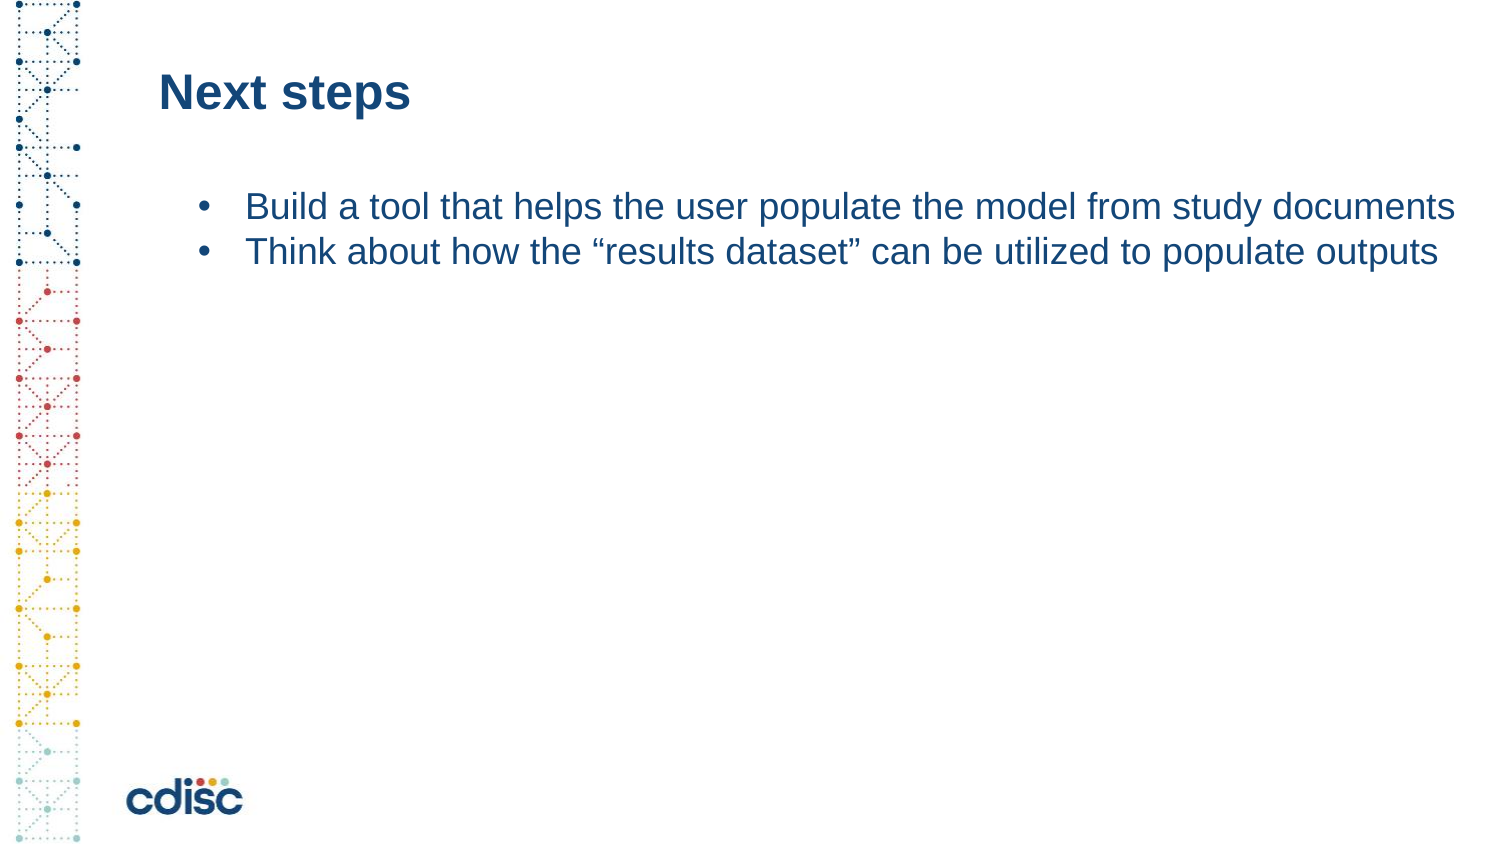

# Next steps
Build a tool that helps the user populate the model from study documents
Think about how the “results dataset” can be utilized to populate outputs